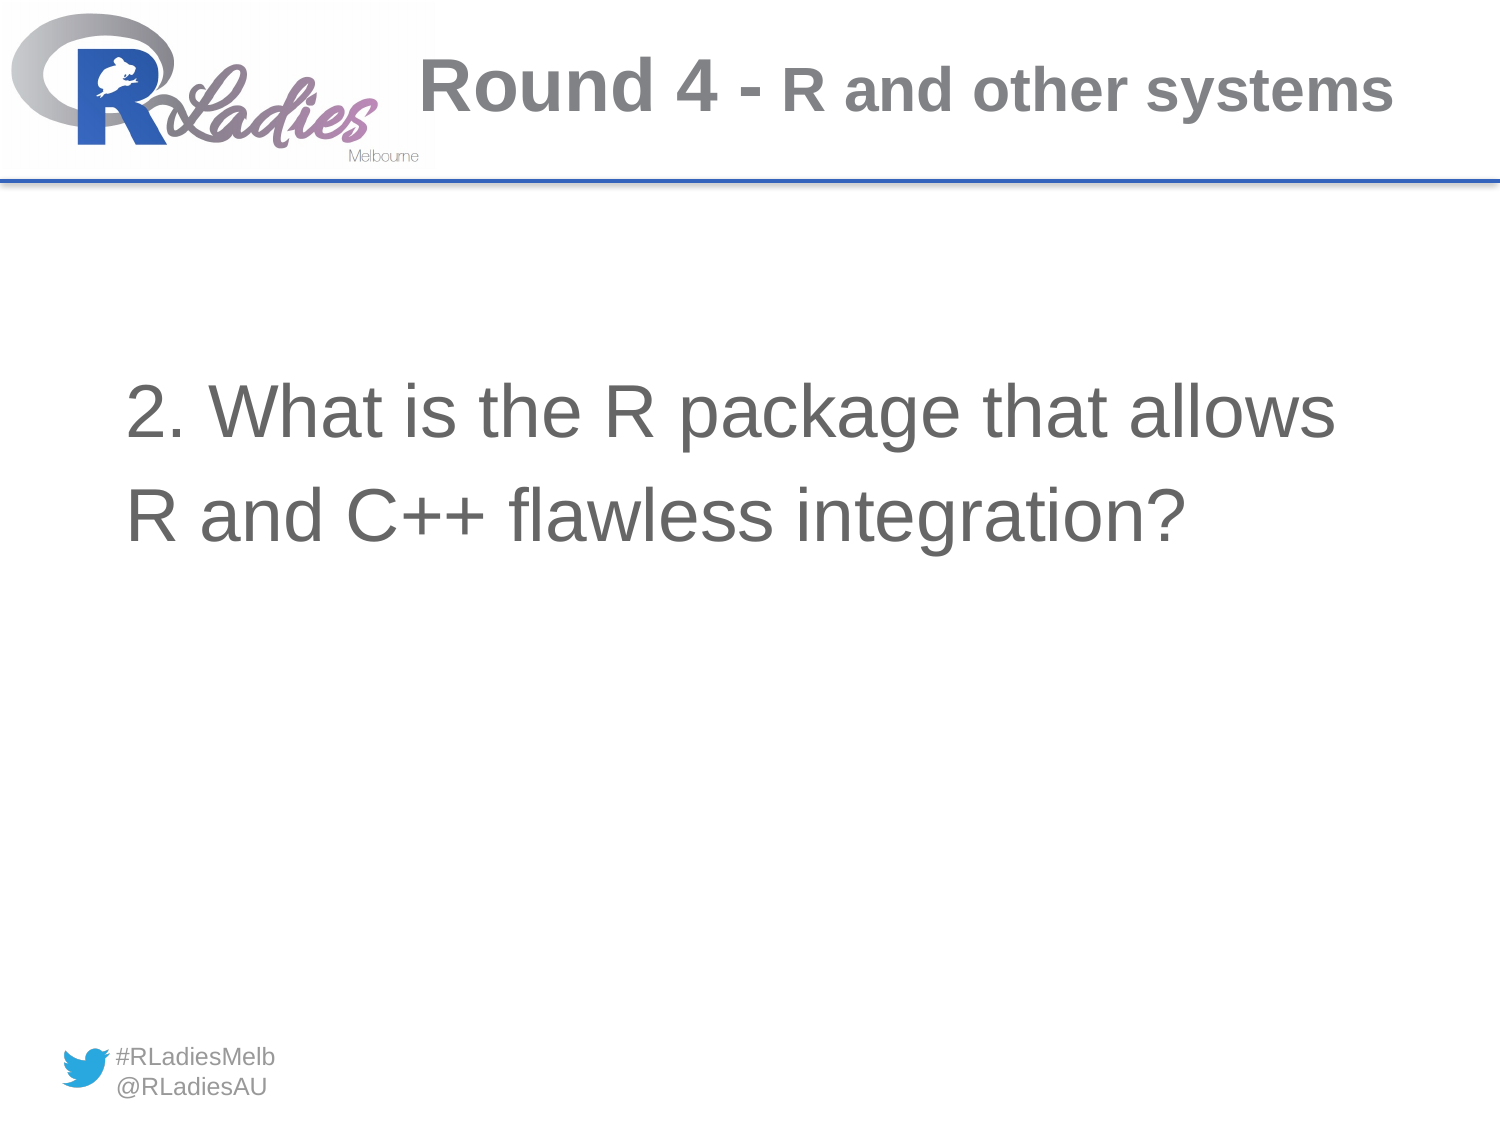

# Round 4 - R and other systems

2. What is the R package that allows R and C++ flawless integration?